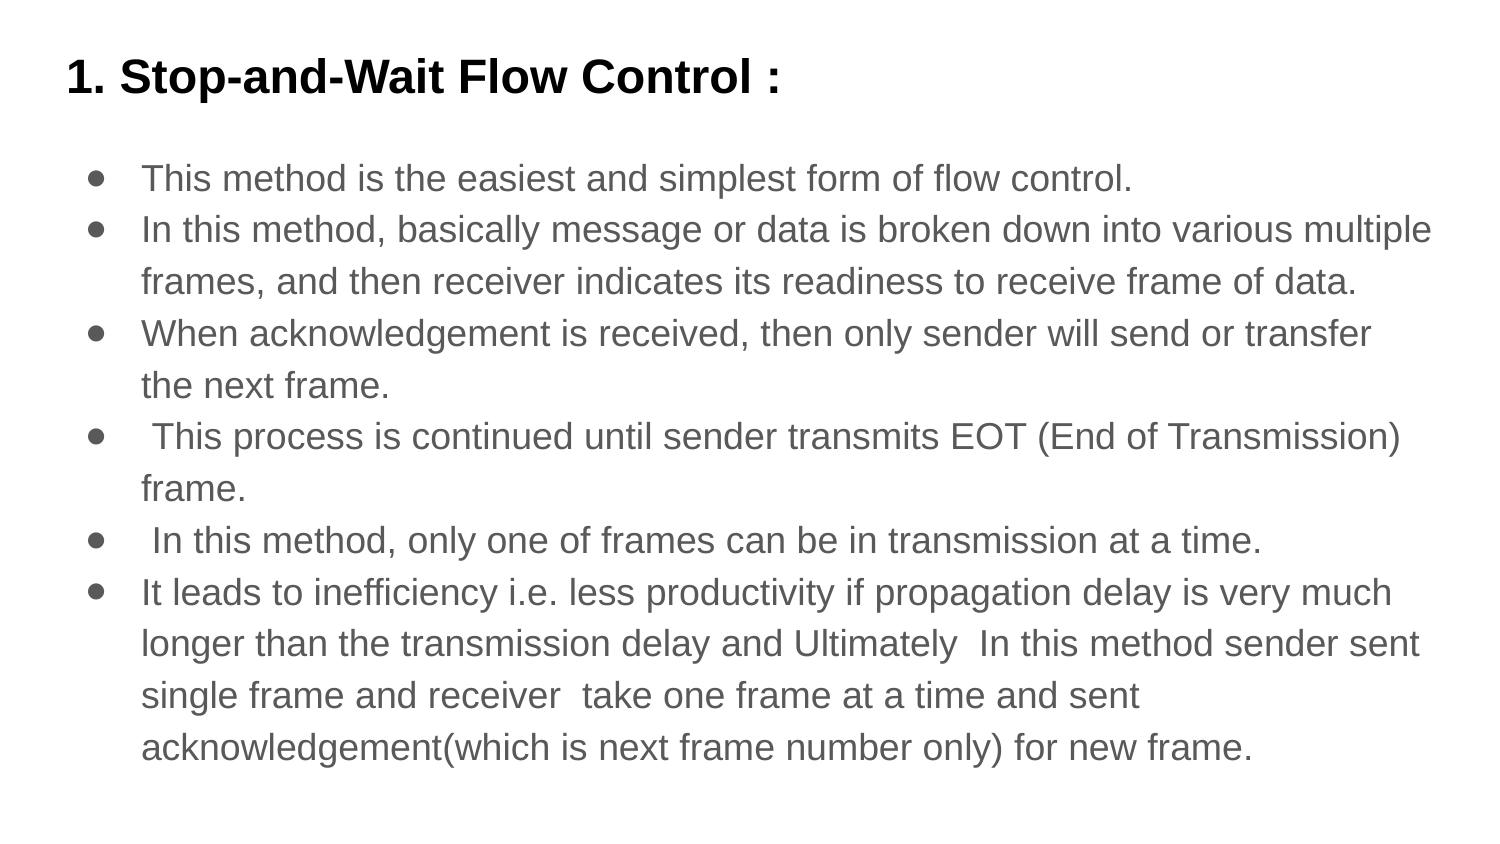

# 1. Stop-and-Wait Flow Control :
This method is the easiest and simplest form of flow control.
In this method, basically message or data is broken down into various multiple frames, and then receiver indicates its readiness to receive frame of data.
When acknowledgement is received, then only sender will send or transfer the next frame.
 This process is continued until sender transmits EOT (End of Transmission) frame.
 In this method, only one of frames can be in transmission at a time.
It leads to inefficiency i.e. less productivity if propagation delay is very much longer than the transmission delay and Ultimately  In this method sender sent single frame and receiver  take one frame at a time and sent acknowledgement(which is next frame number only) for new frame.